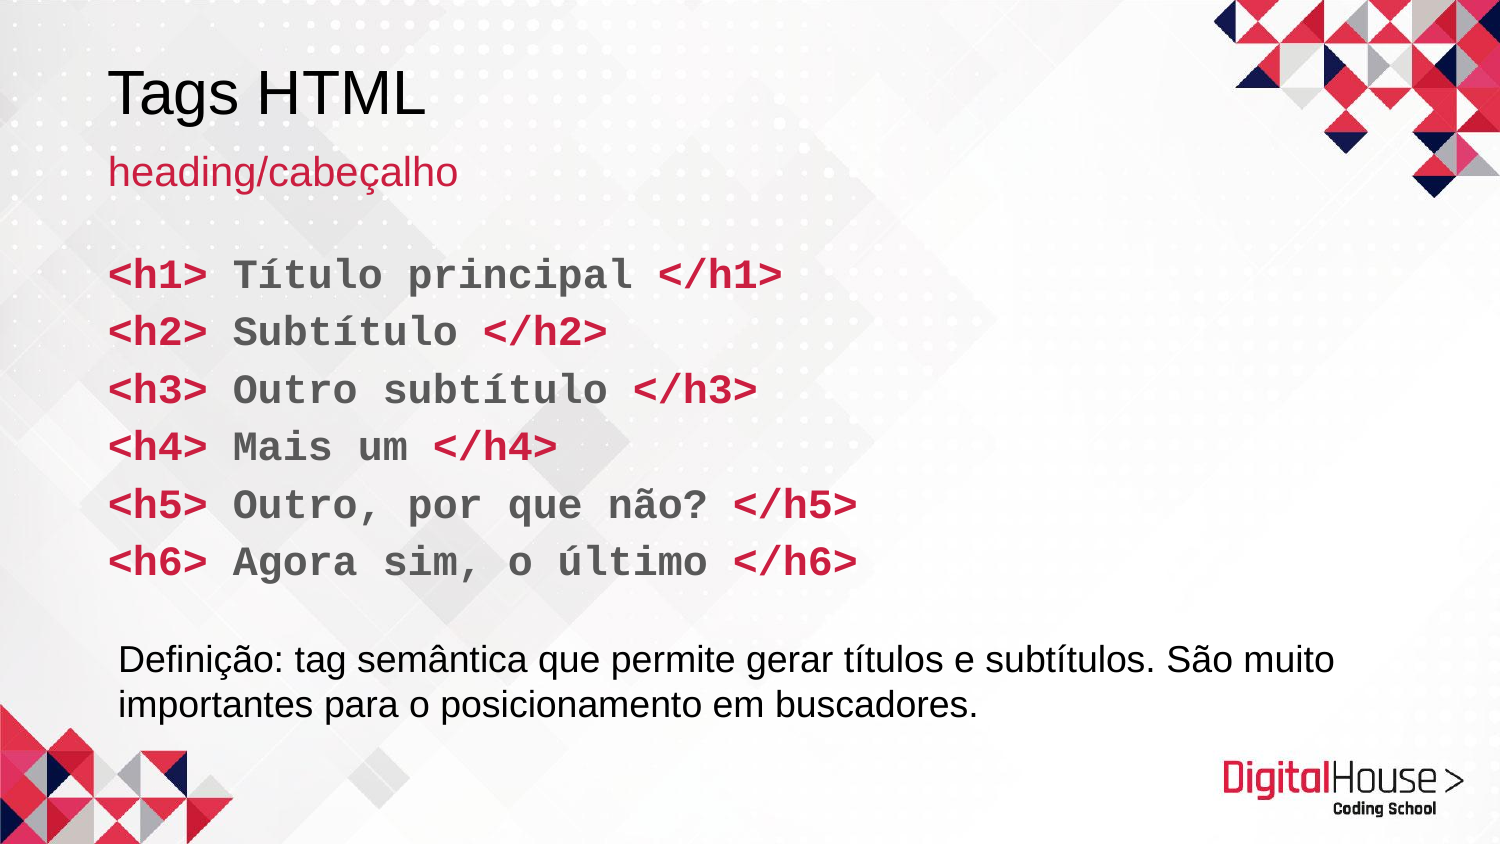

# Tags HTML
heading/cabeçalho
<h1> Título principal </h1>
<h2> Subtítulo </h2>
<h3> Outro subtítulo </h3>
<h4> Mais um </h4>
<h5> Outro, por que não? </h5>
<h6> Agora sim, o último </h6>

Definição: tag semântica que permite gerar títulos e subtítulos. São muito importantes para o posicionamento em buscadores.